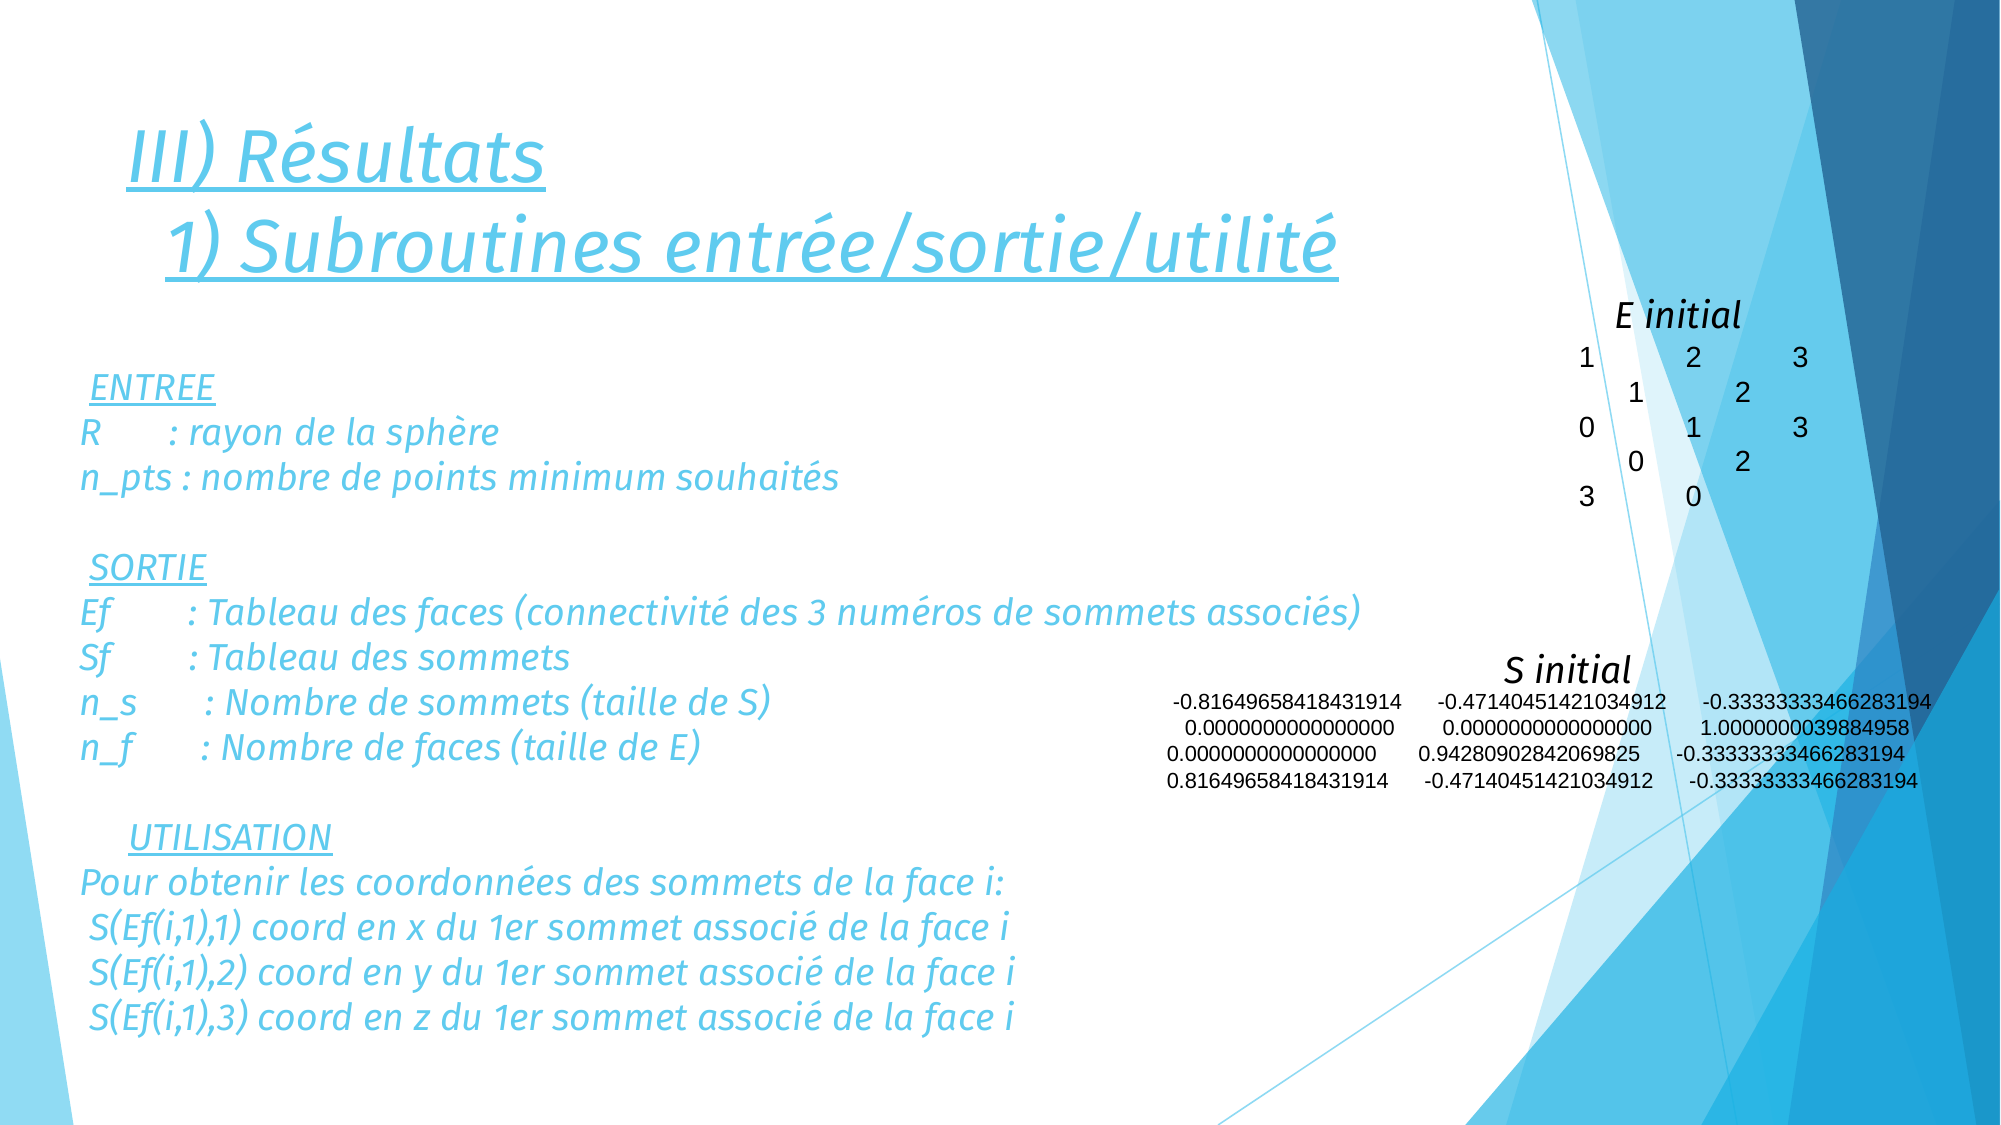

# III) Résultats
  1) Subroutines entrée/sortie/utilité
E initial
1           2           3           1           2           0           1           3           0           2           3           0
 ENTREE
R       : rayon de la sphère
n_pts : nombre de points minimum souhaités

 SORTIE
Ef        : Tableau des faces (connectivité des 3 numéros de sommets associés)
Sf        : Tableau des sommets
n_s       : Nombre de sommets (taille de S)
n_f       : Nombre de faces (taille de E)

     UTILISATION
Pour obtenir les coordonnées des sommets de la face i:
 S(Ef(i,1),1) coord en x du 1er sommet associé de la face i
 S(Ef(i,1),2) coord en y du 1er sommet associé de la face i
 S(Ef(i,1),3) coord en z du 1er sommet associé de la face i

S initial
 -0.81649658418431914      -0.47140451421034912      -0.33333333466283194        0.0000000000000000        0.0000000000000000        1.0000000039884958        0.0000000000000000       0.94280902842069825      -0.33333333466283194       0.81649658418431914      -0.47140451421034912      -0.33333333466283194